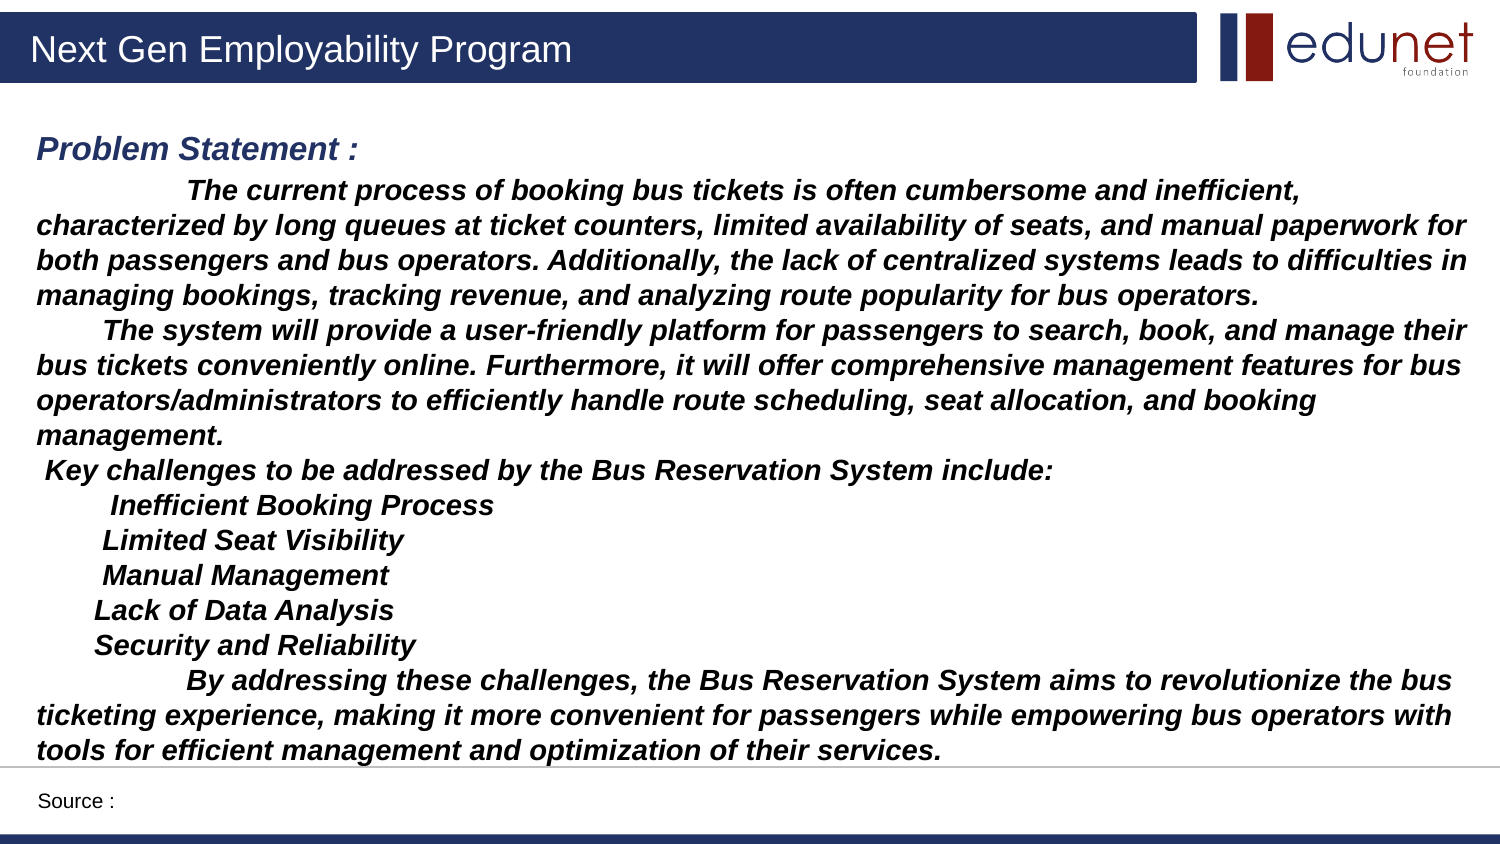

Problem Statement :
	The current process of booking bus tickets is often cumbersome and inefficient, characterized by long queues at ticket counters, limited availability of seats, and manual paperwork for both passengers and bus operators. Additionally, the lack of centralized systems leads to difficulties in managing bookings, tracking revenue, and analyzing route popularity for bus operators.
        The system will provide a user-friendly platform for passengers to search, book, and manage their bus tickets conveniently online. Furthermore, it will offer comprehensive management features for bus operators/administrators to efficiently handle route scheduling, seat allocation, and booking management.
 Key challenges to be addressed by the Bus Reservation System include:
         Inefficient Booking Process
        Limited Seat Visibility
        Manual Management
       Lack of Data Analysis
       Security and Reliability
	By addressing these challenges, the Bus Reservation System aims to revolutionize the bus ticketing experience, making it more convenient for passengers while empowering bus operators with tools for efficient management and optimization of their services.
Source :